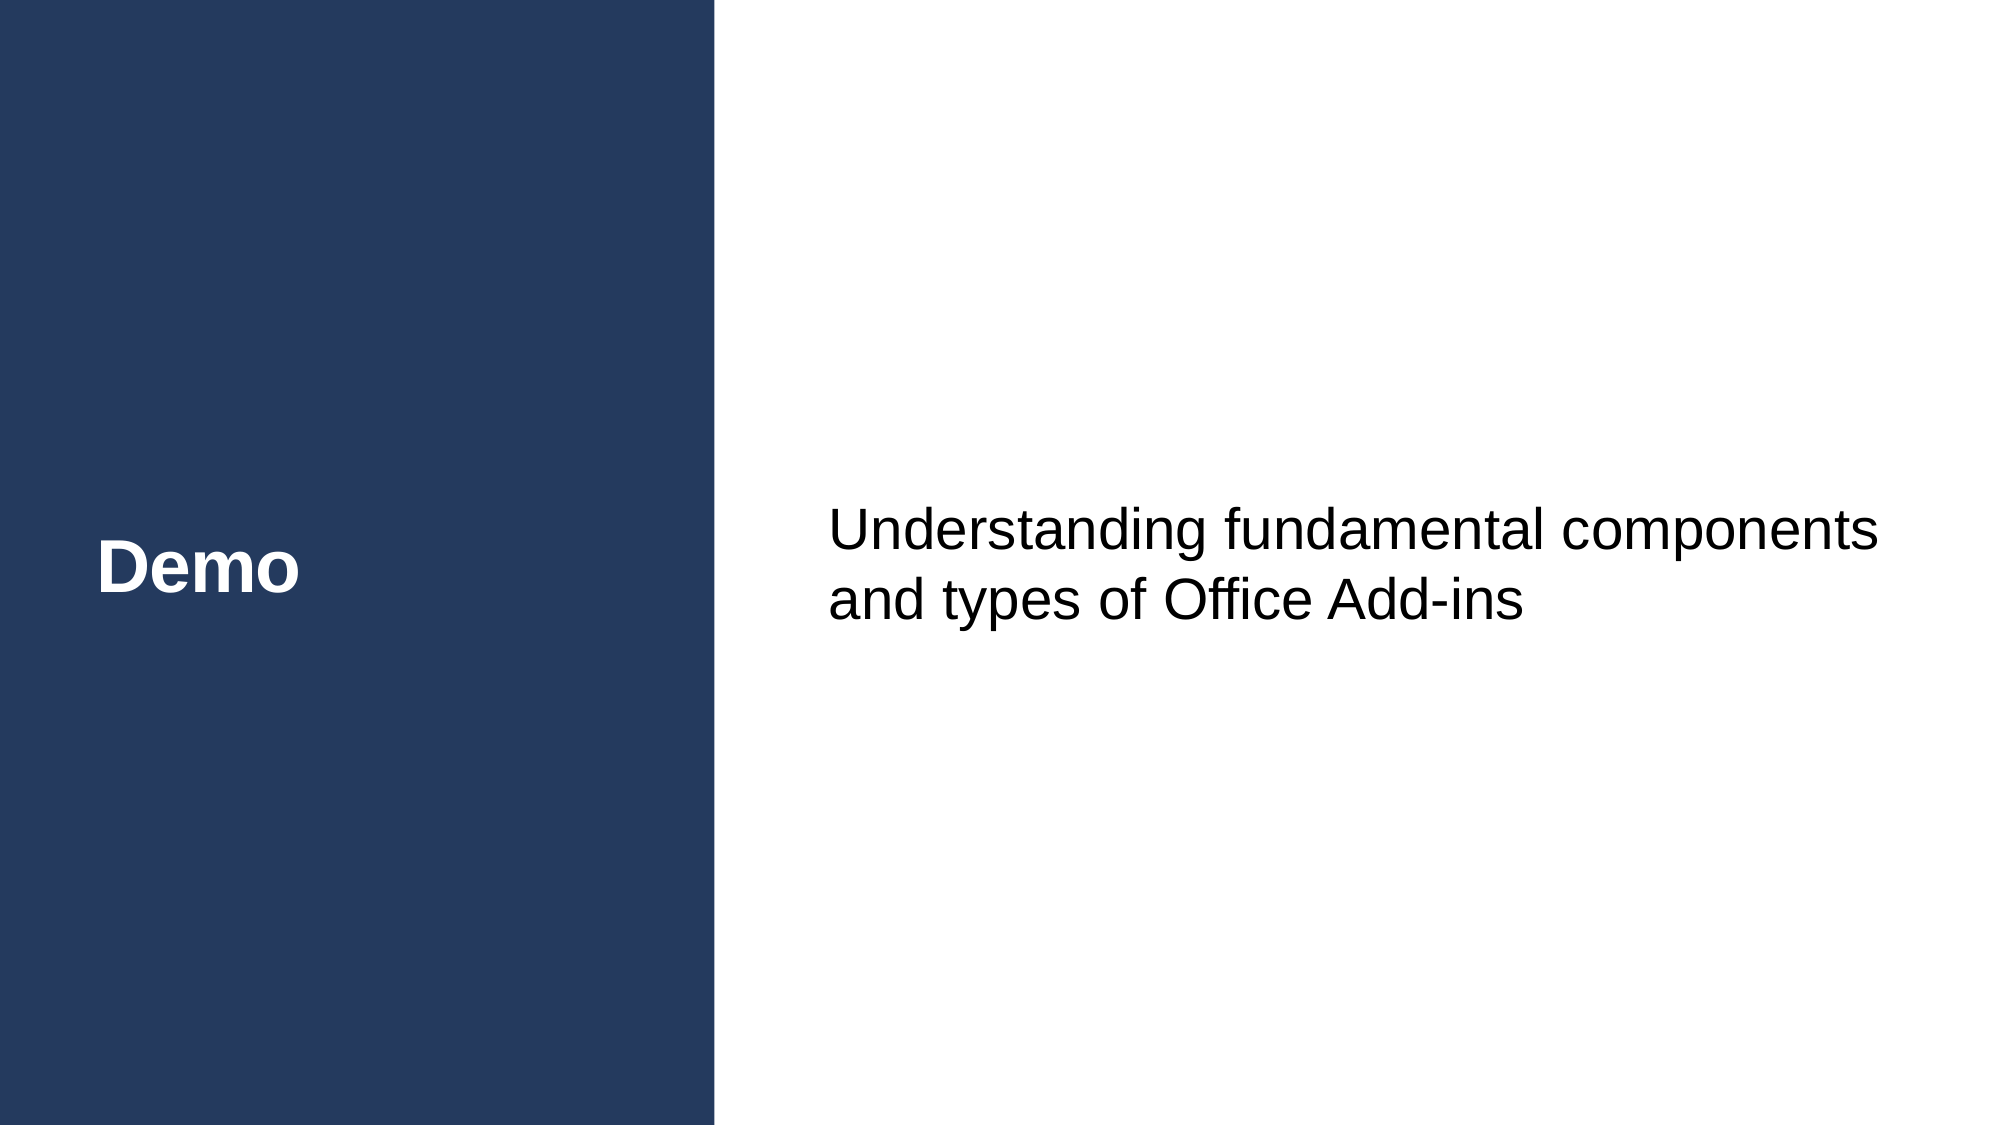

Understanding fundamental components and types of Office Add-ins
# Demo